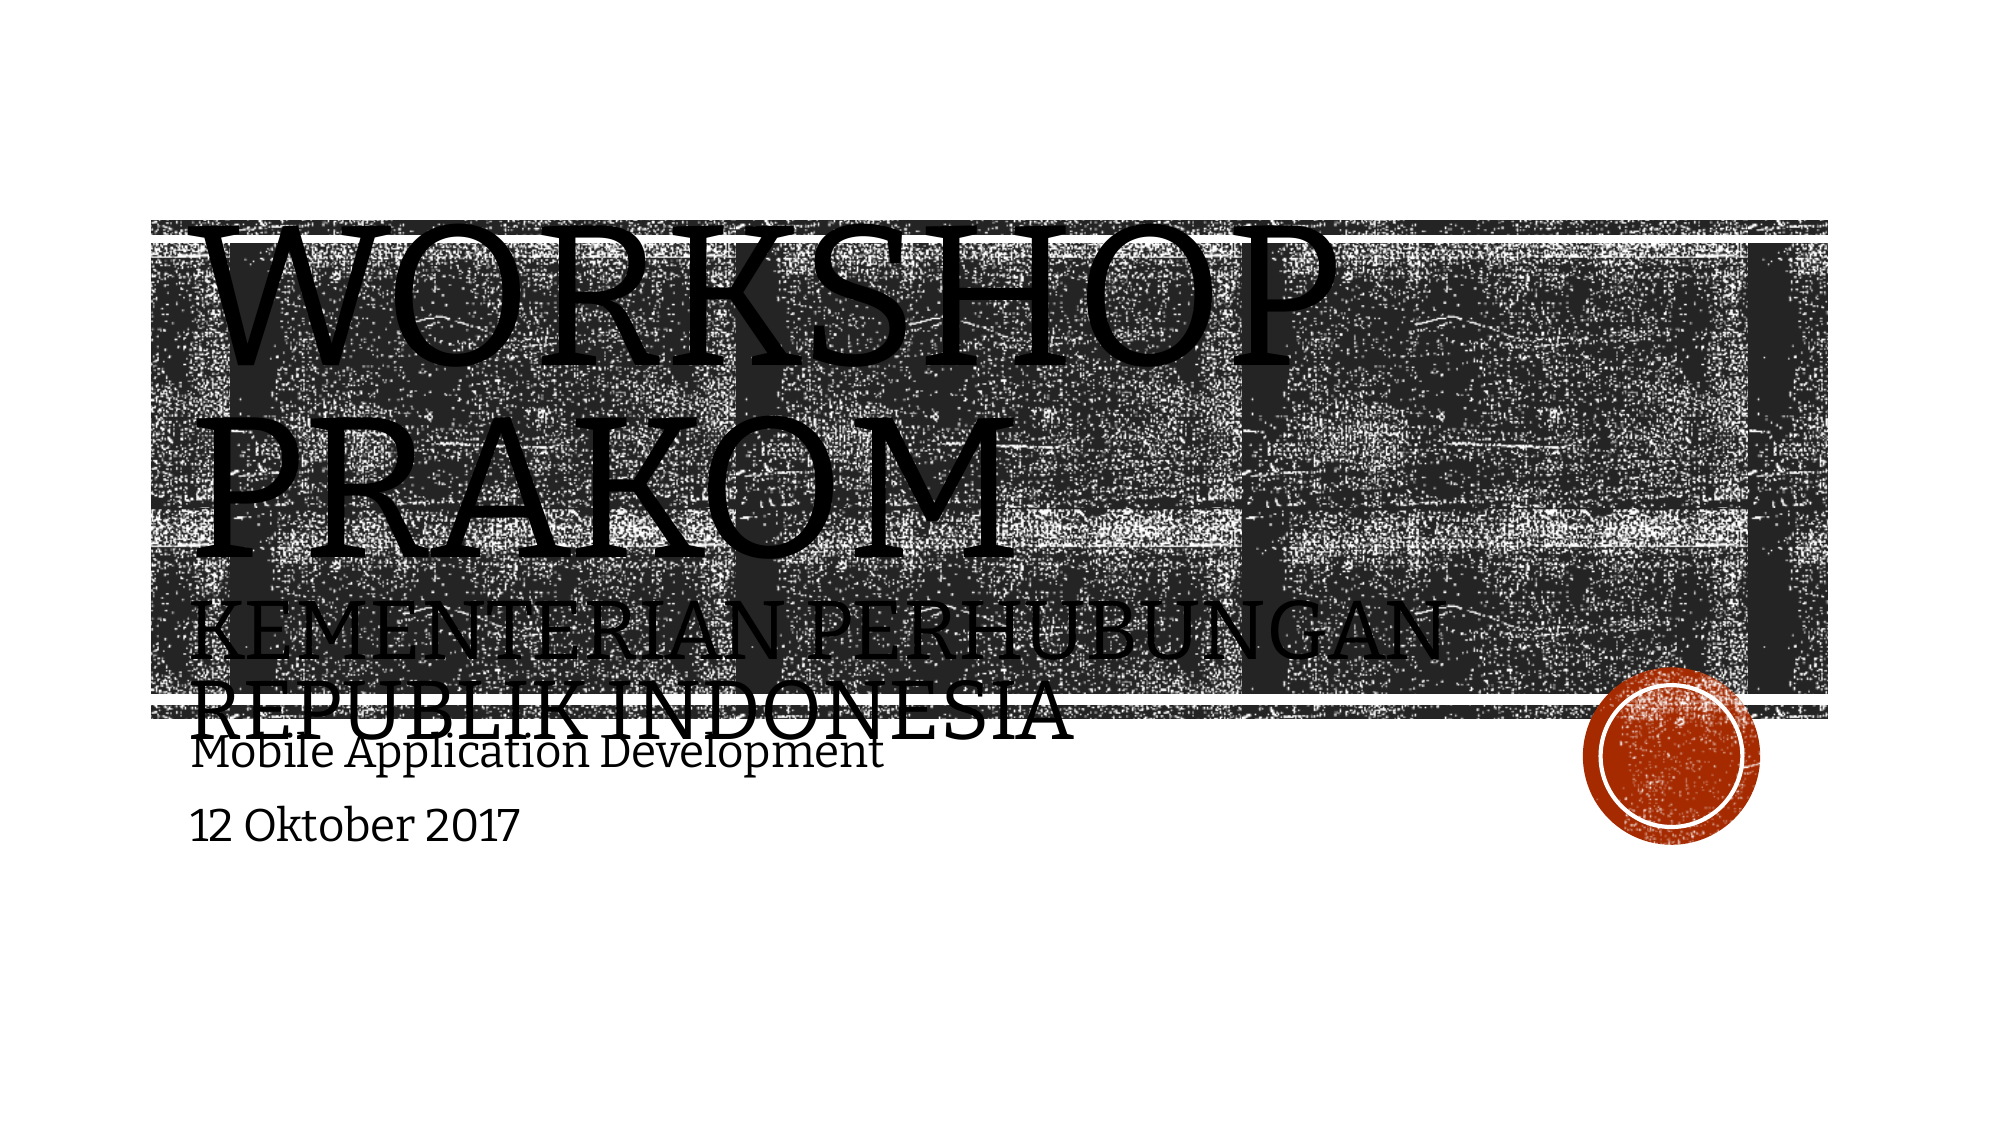

# WorkShop PRAKOM Kementerian Perhubungan Republik Indonesia
Mobile Application Development
12 Oktober 2017